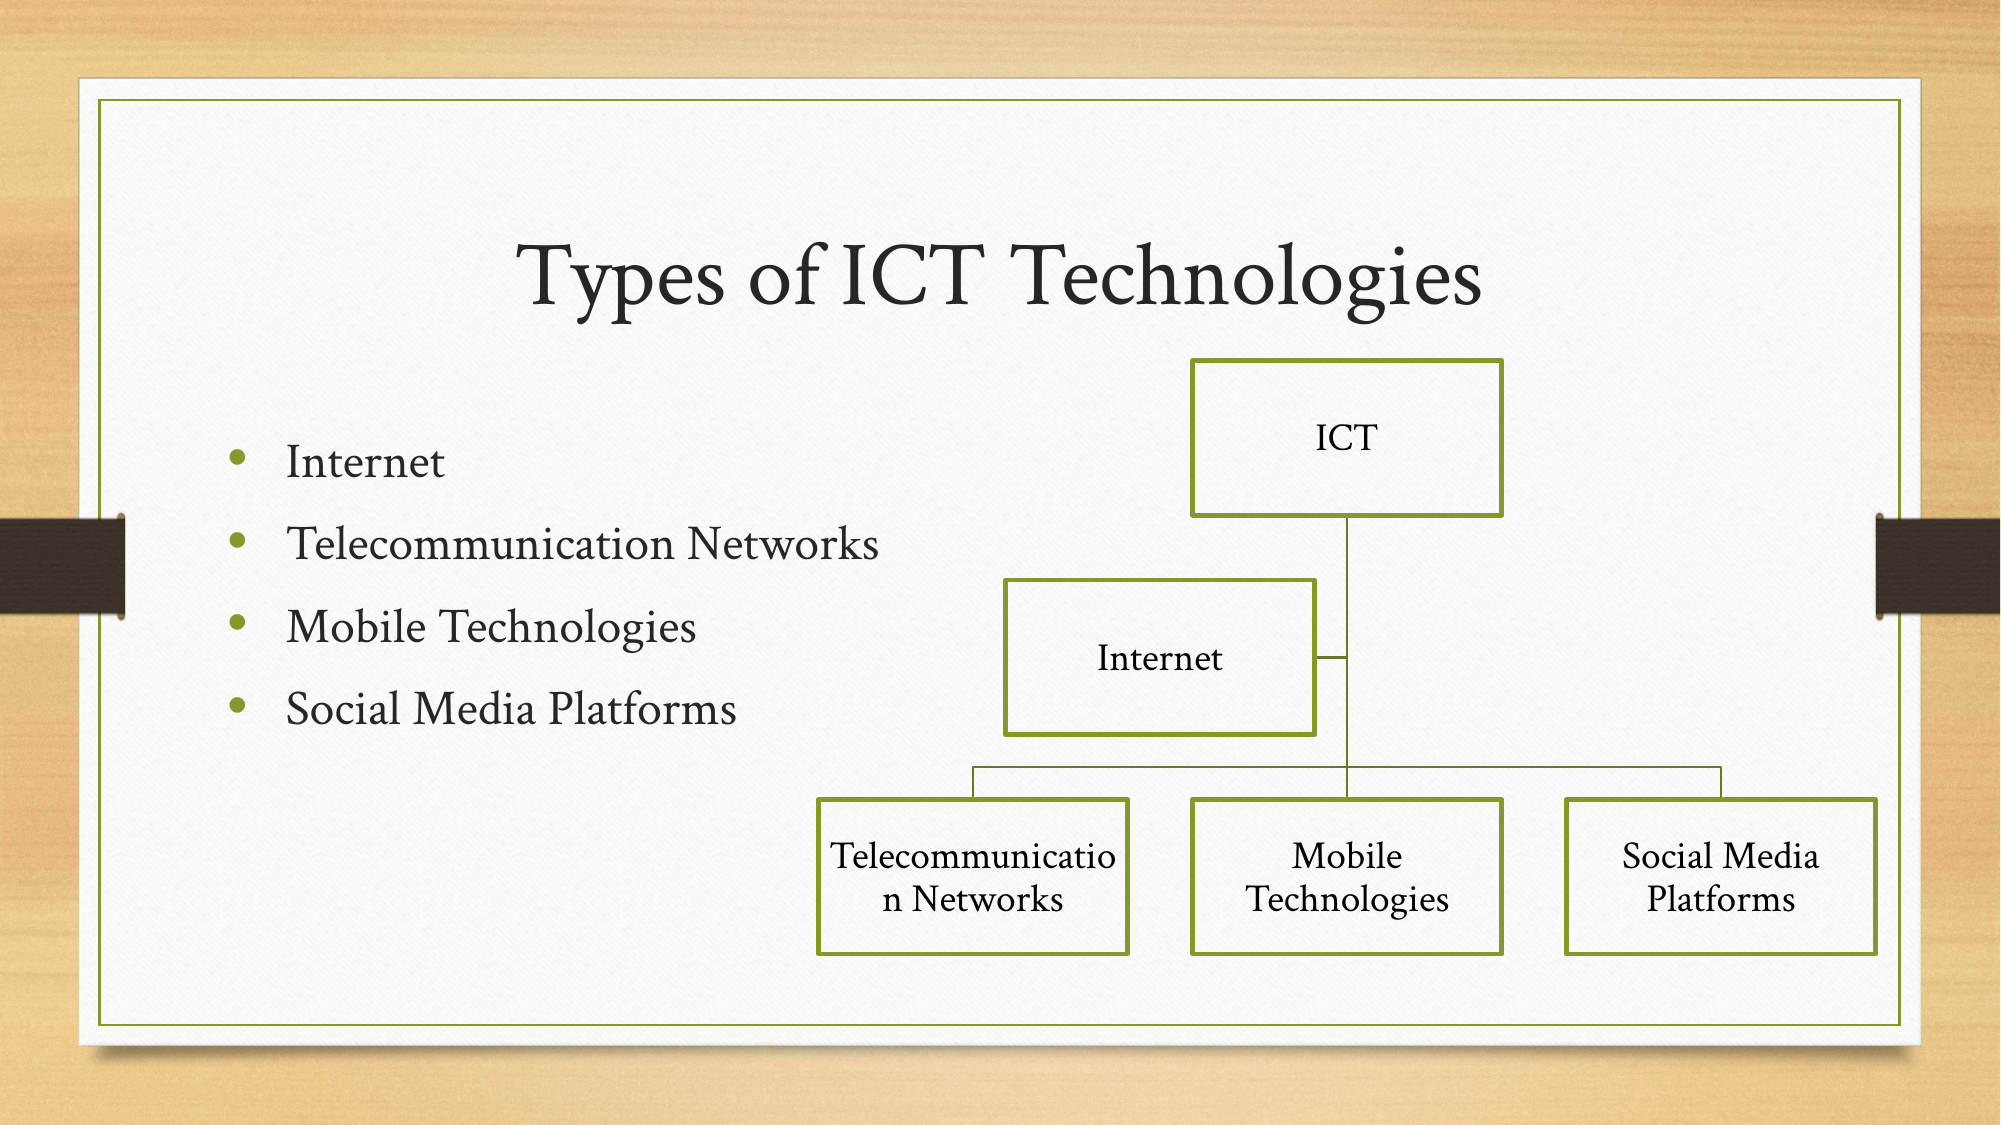

# Types of ICT Technologies
ICT
Telecommunication Networks
Mobile Technologies
Social Media Platforms
Internet
 Internet
 Telecommunication Networks
 Mobile Technologies
 Social Media Platforms